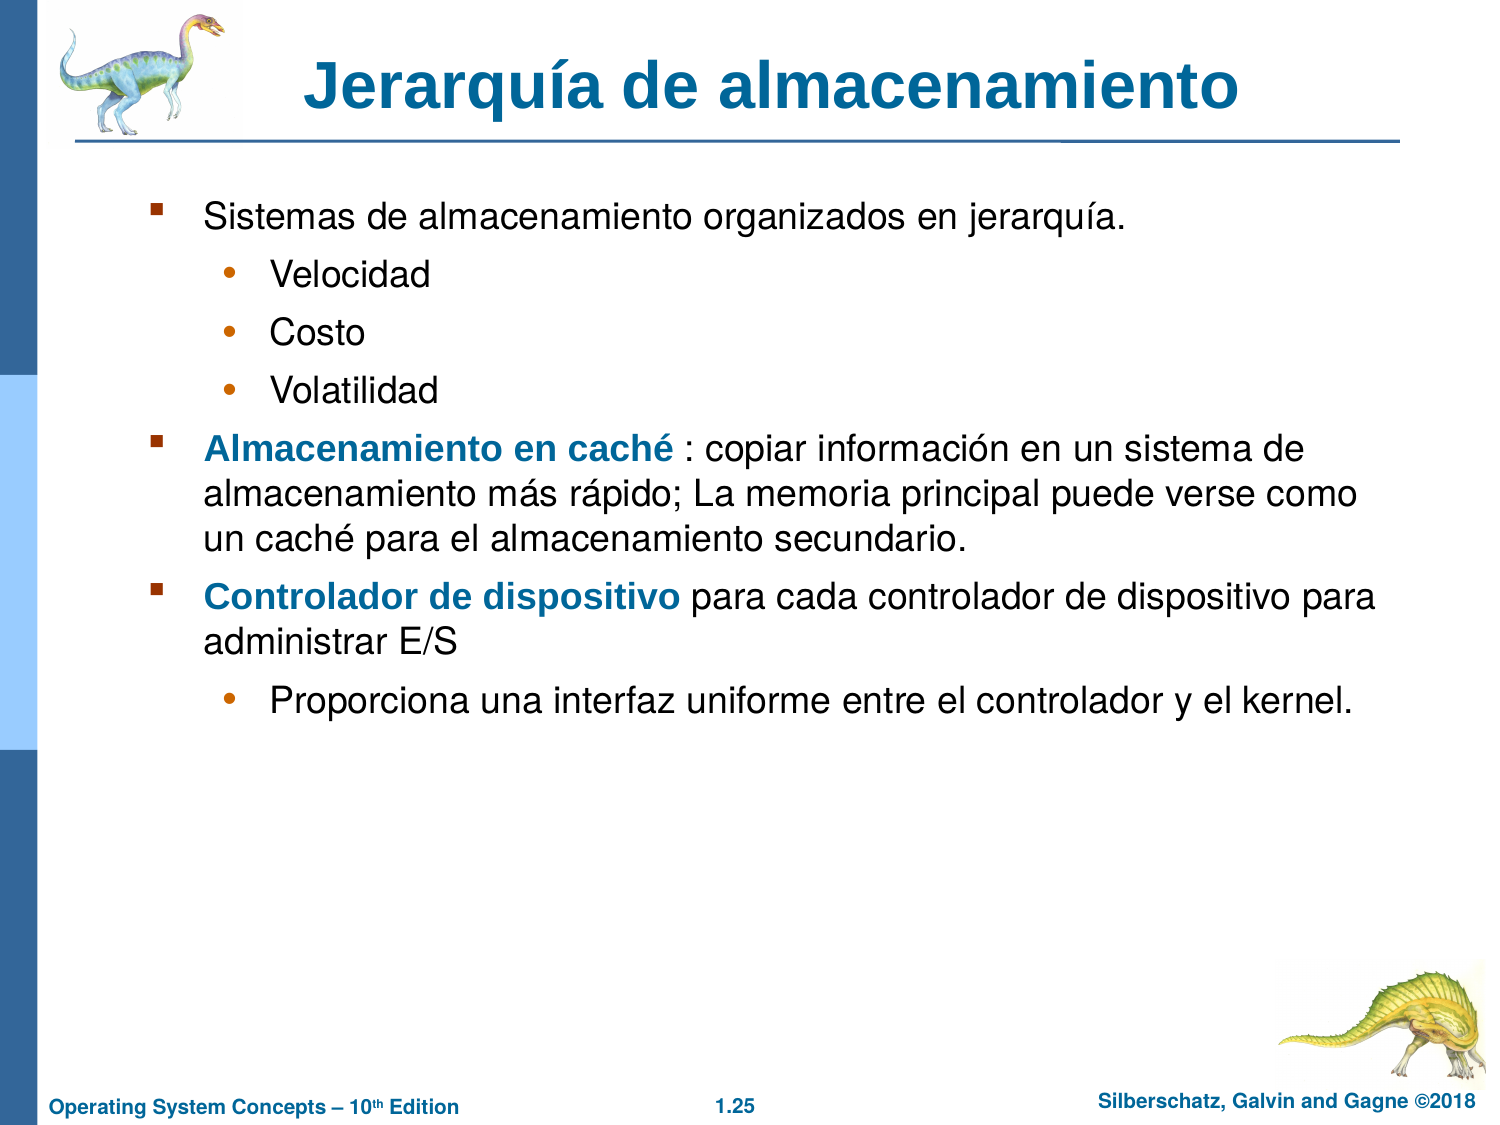

Jerarquía de almacenamiento
Sistemas de almacenamiento organizados en jerarquía.
Velocidad
Costo
Volatilidad
Almacenamiento en caché : copiar información en un sistema de almacenamiento más rápido; La memoria principal puede verse como un caché para el almacenamiento secundario.
Controlador de dispositivo para cada controlador de dispositivo para administrar E/S
Proporciona una interfaz uniforme entre el controlador y el kernel.